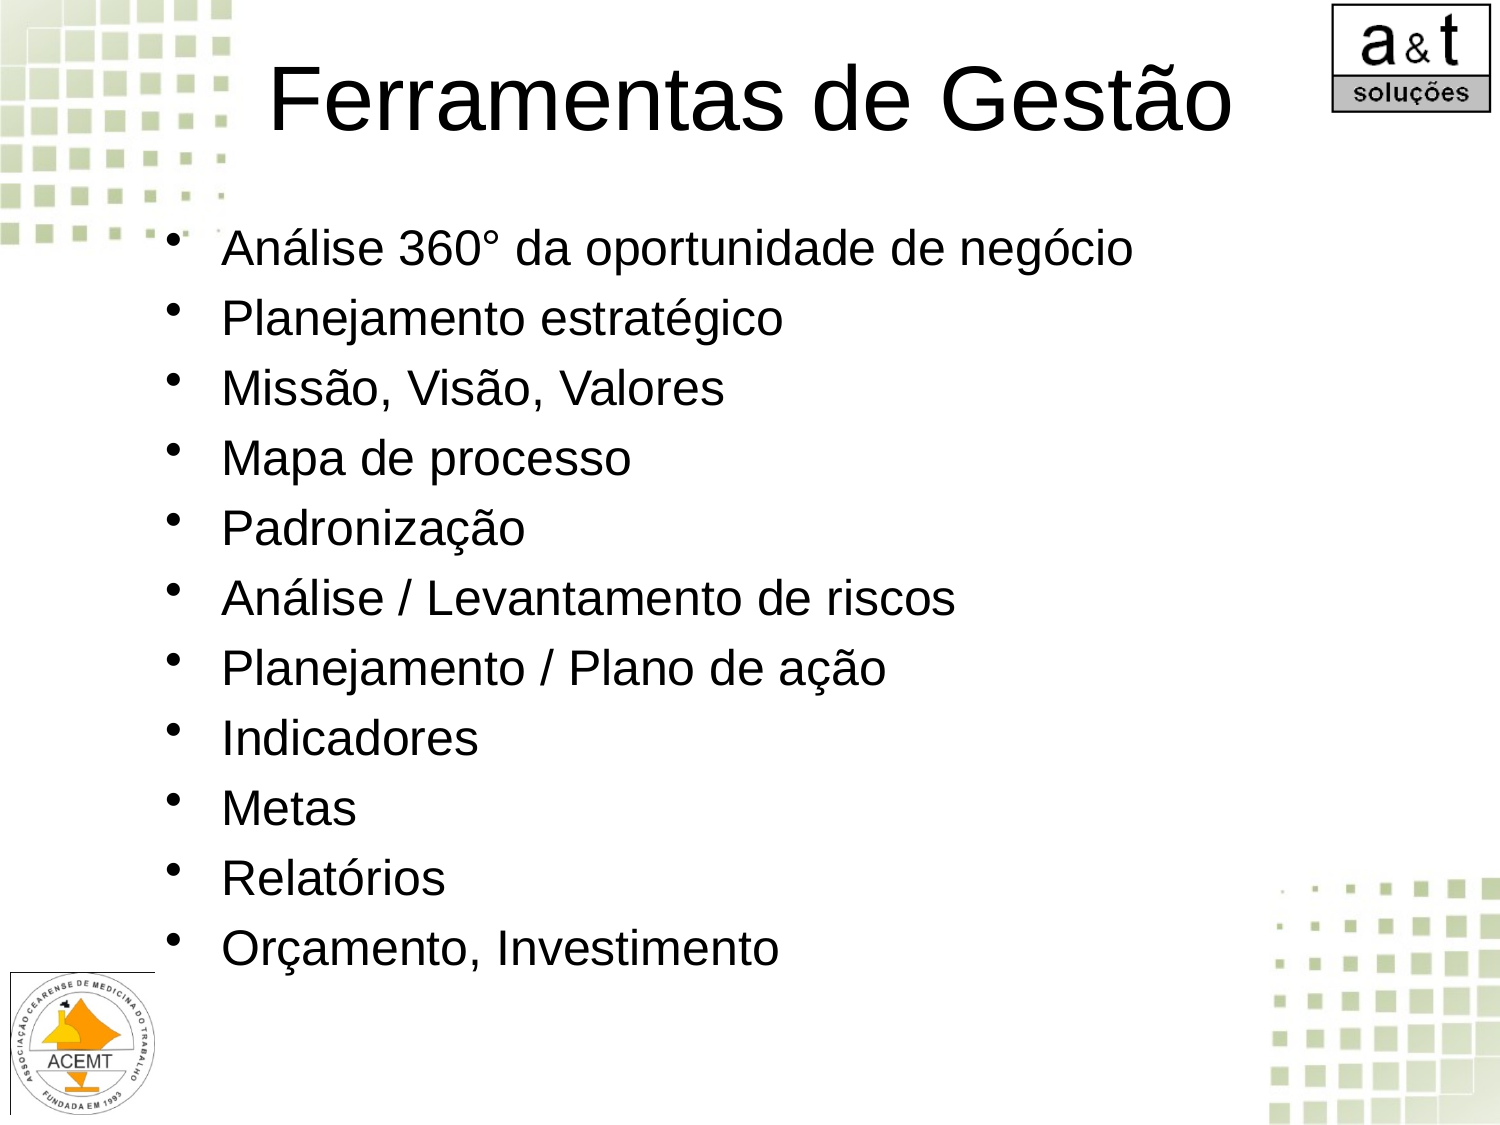

# Ferramentas de Gestão
Análise 360° da oportunidade de negócio
Planejamento estratégico
Missão, Visão, Valores
Mapa de processo
Padronização
Análise / Levantamento de riscos
Planejamento / Plano de ação
Indicadores
Metas
Relatórios
Orçamento, Investimento